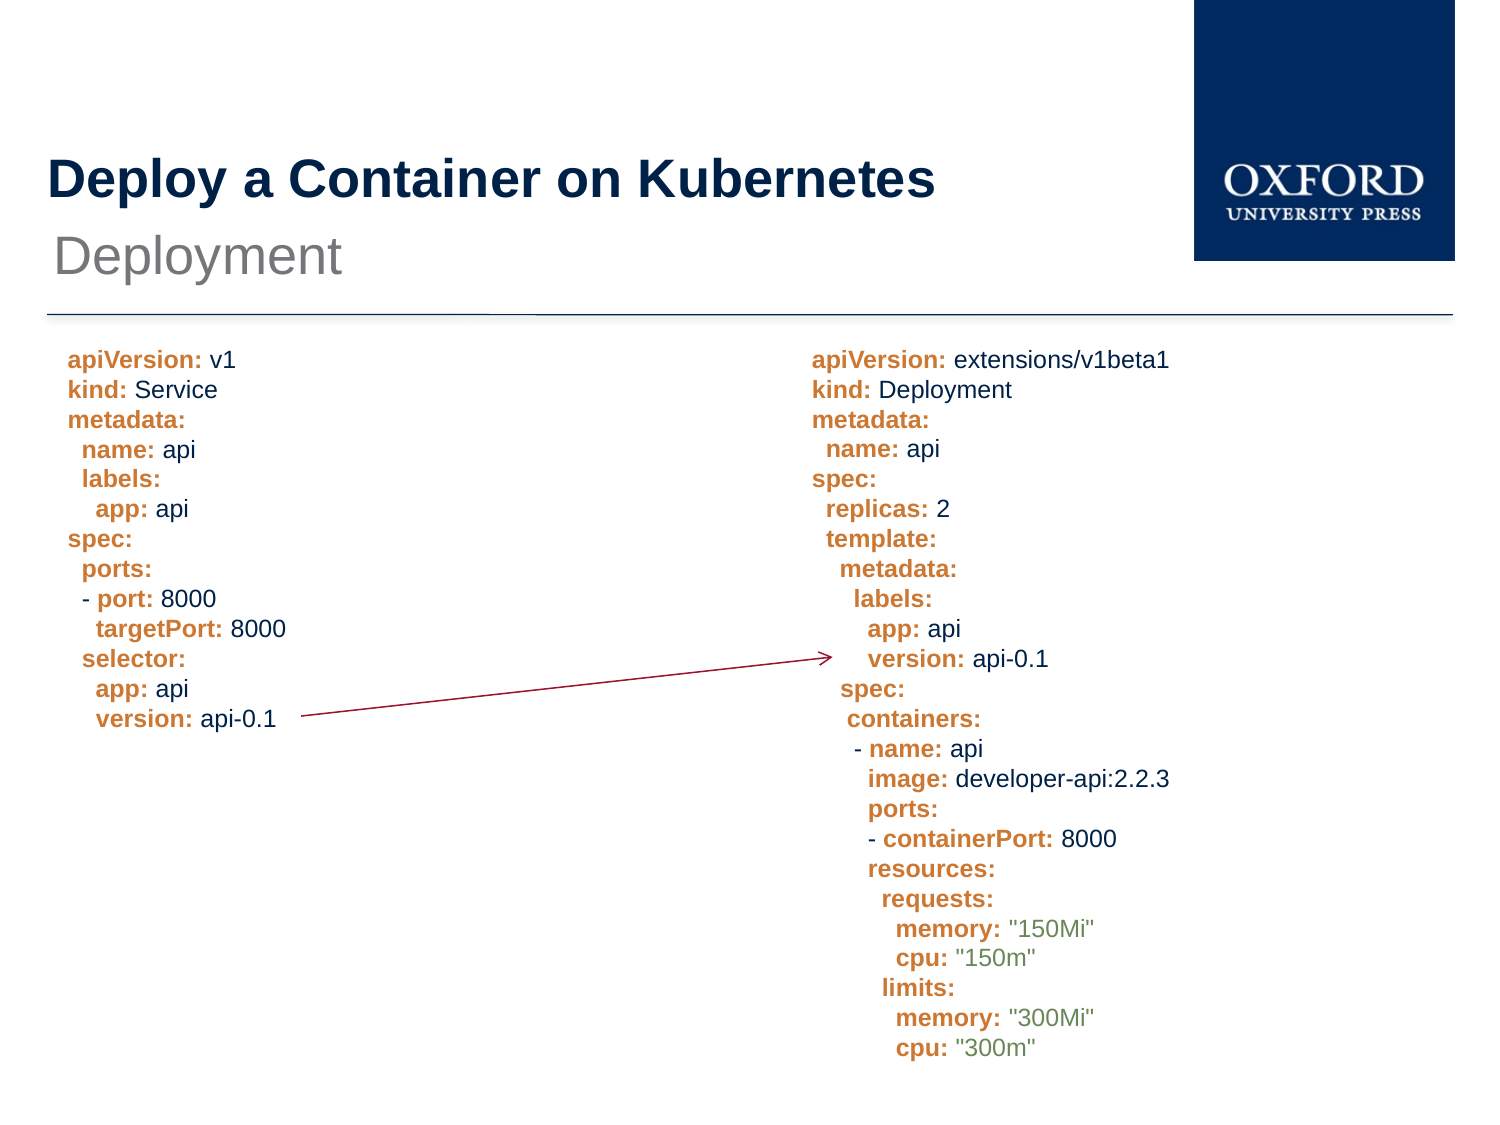

# Deploy a Container on Kubernetes
Deployment
apiVersion: extensions/v1beta1
kind: Deployment
metadata:
  name: api
spec:
  replicas: 2
  template:
    metadata:
      labels:
        app: api
        version: api-0.1
    spec:
     containers:
      - name: api
        image: developer-api:2.2.3
        ports:
        - containerPort: 8000
        resources:
          requests:
            memory: "150Mi"
            cpu: "150m"
          limits:
            memory: "300Mi"
            cpu: "300m"
apiVersion: v1
kind: Service
metadata:
  name: api
  labels:
    app: api
spec:
  ports:
  - port: 8000
    targetPort: 8000
  selector:
    app: api
    version: api-0.1